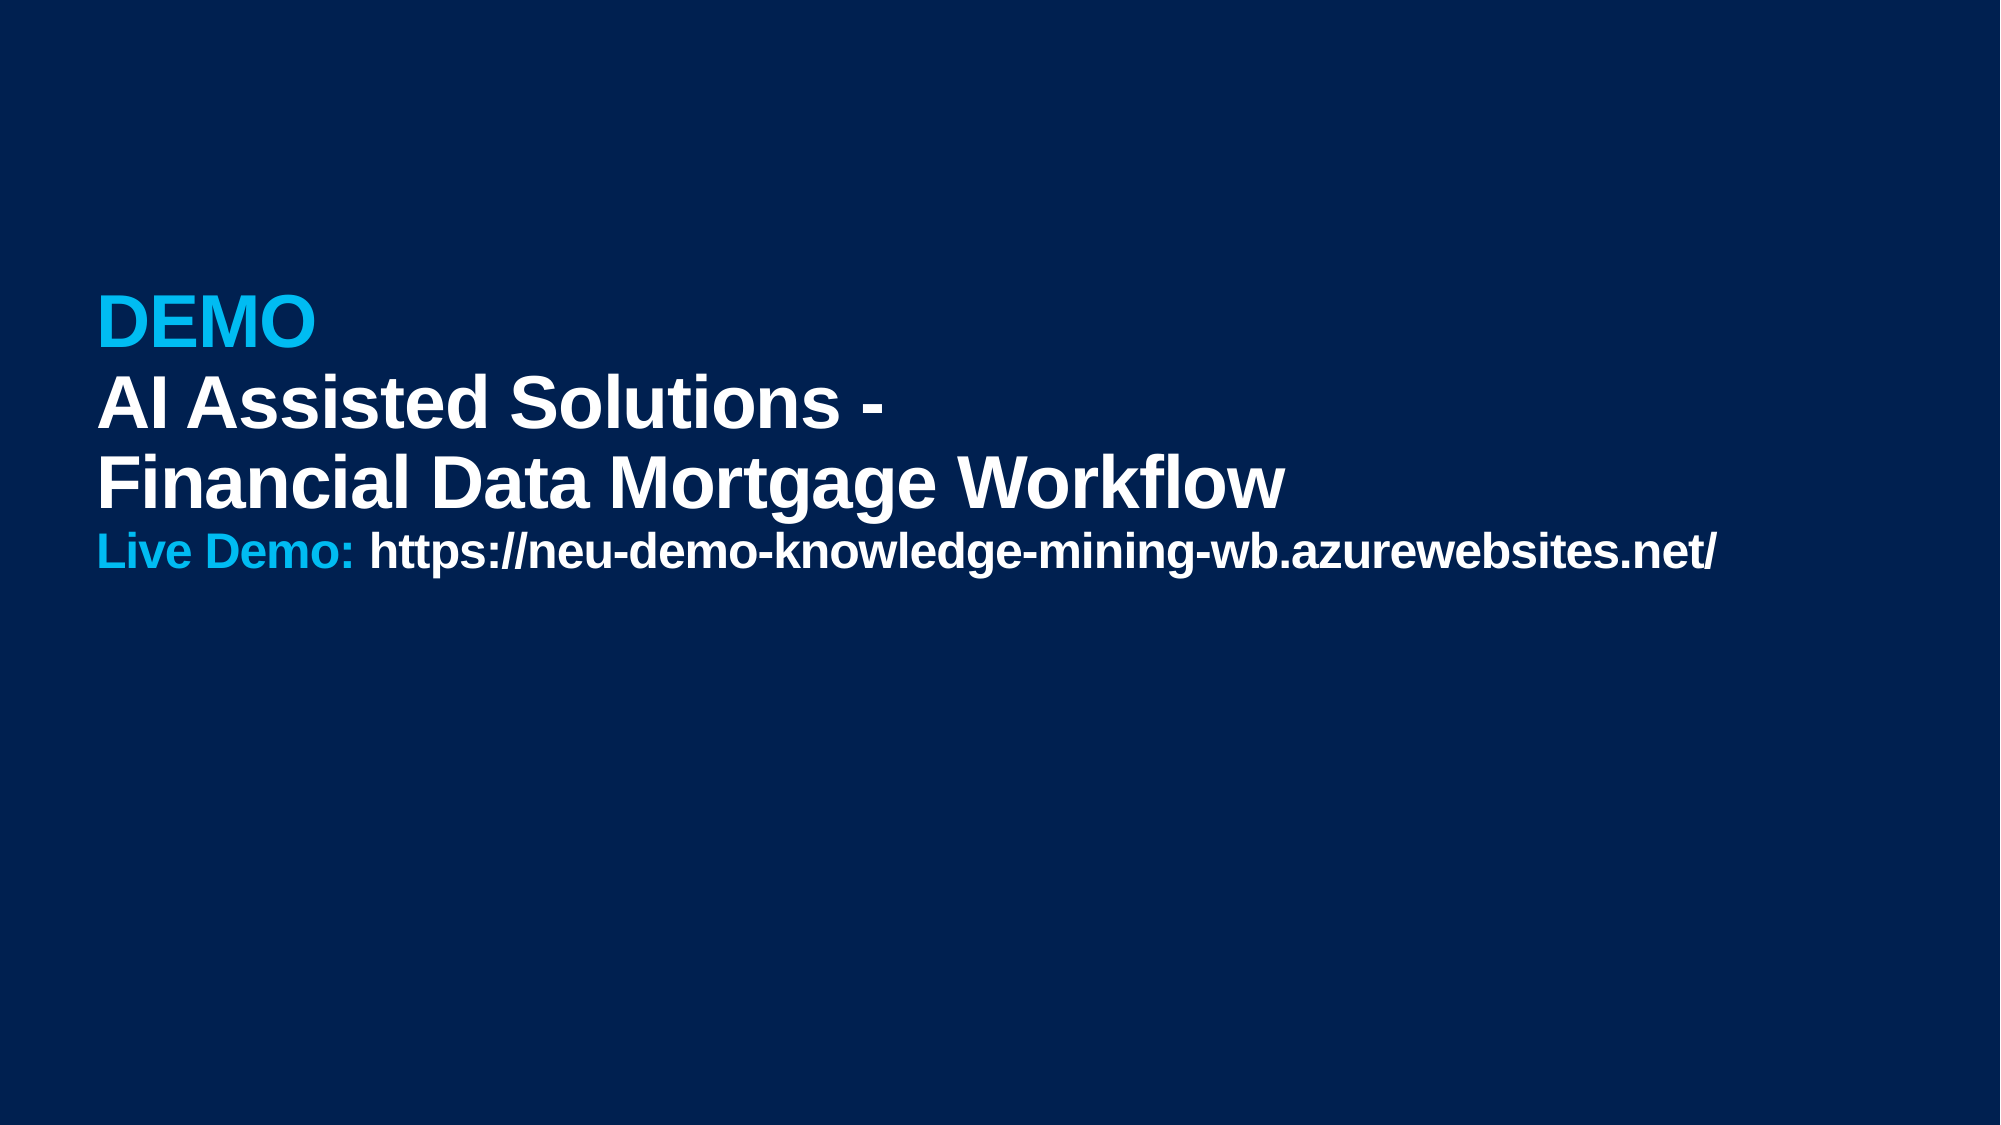

# DEMO AI Assisted Solutions - Financial Data Mortgage Workflow Live Demo: https://neu-demo-knowledge-mining-wb.azurewebsites.net/